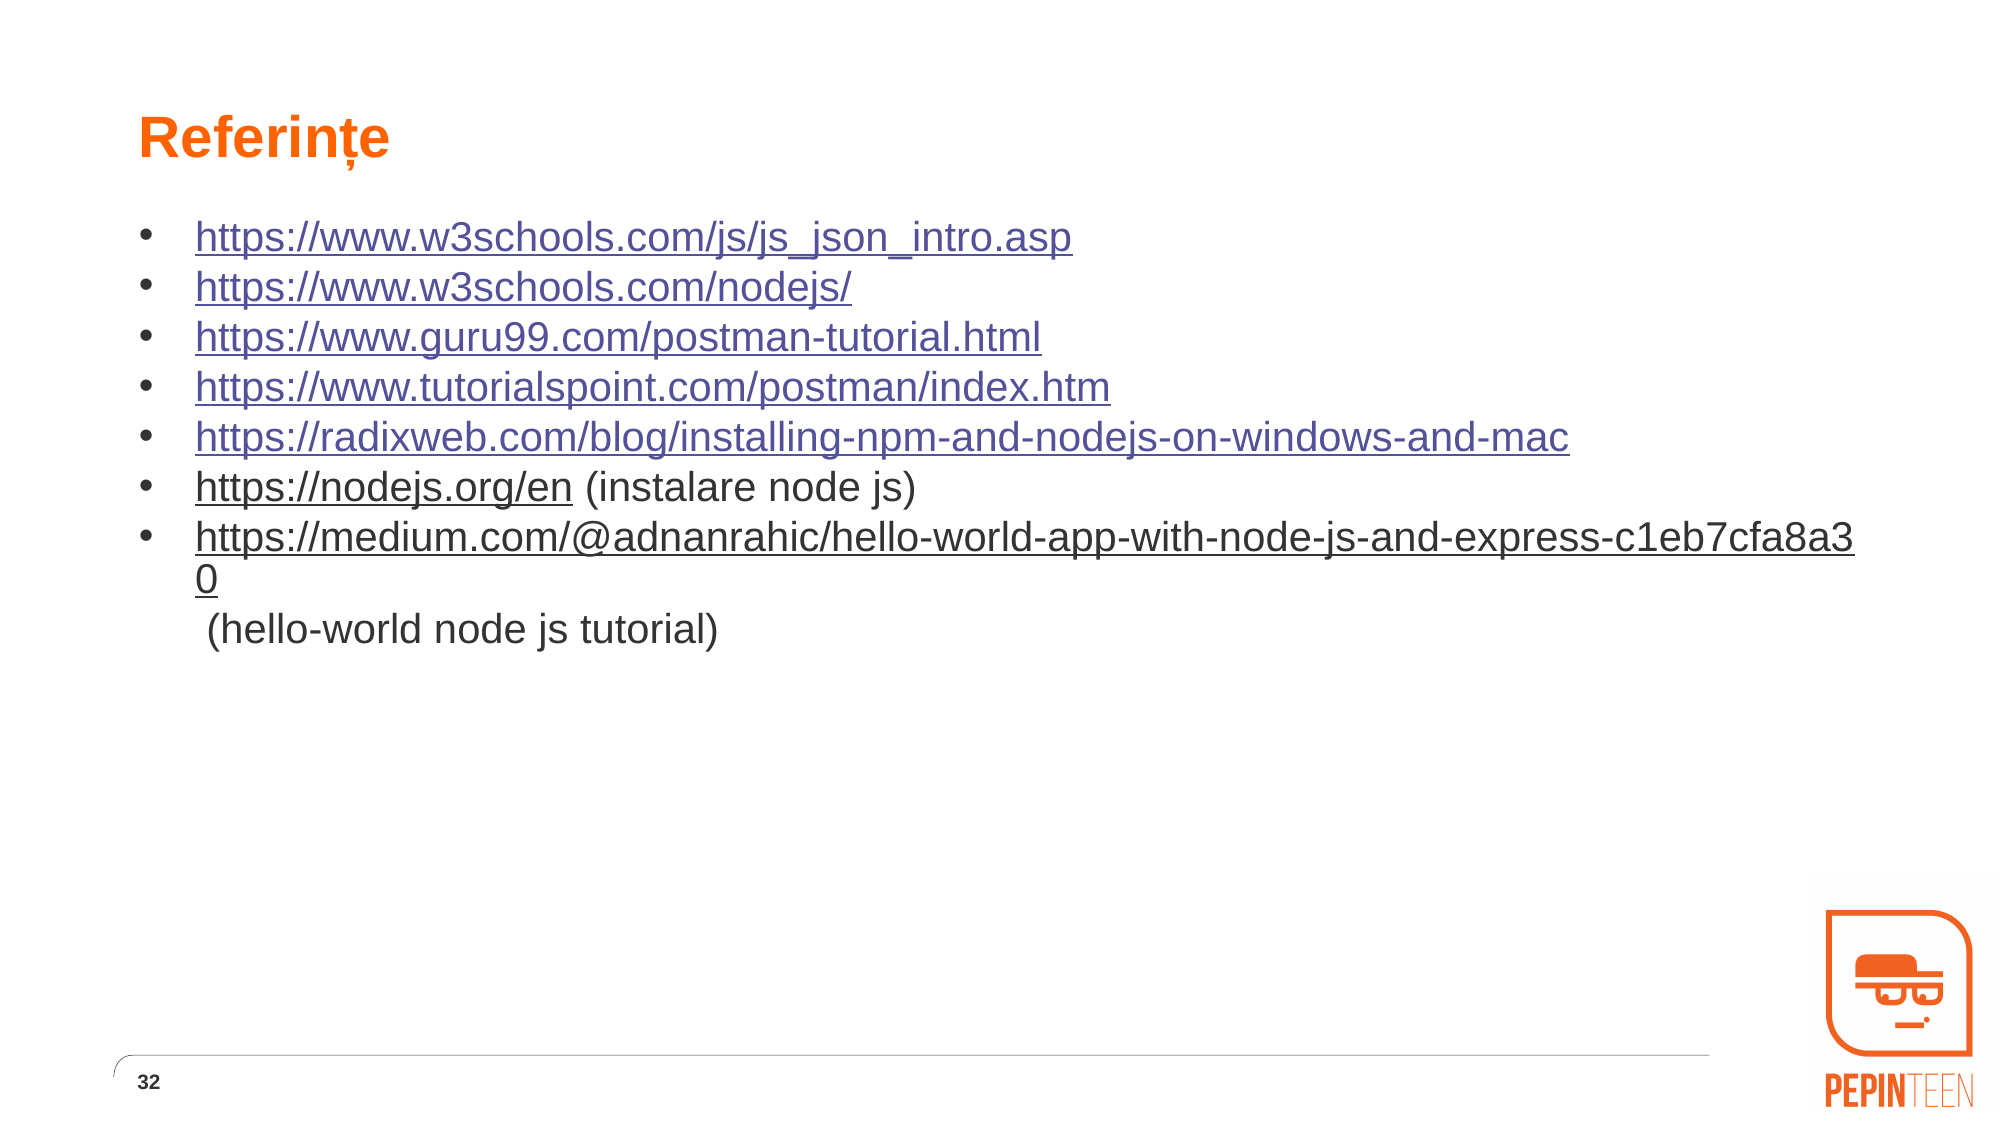

# Referințe
https://www.w3schools.com/js/js_json_intro.asp
https://www.w3schools.com/nodejs/
https://www.guru99.com/postman-tutorial.html
https://www.tutorialspoint.com/postman/index.htm
https://radixweb.com/blog/installing-npm-and-nodejs-on-windows-and-mac
https://nodejs.org/en (instalare node js)
https://medium.com/@adnanrahic/hello-world-app-with-node-js-and-express-c1eb7cfa8a30 (hello-world node js tutorial)

32